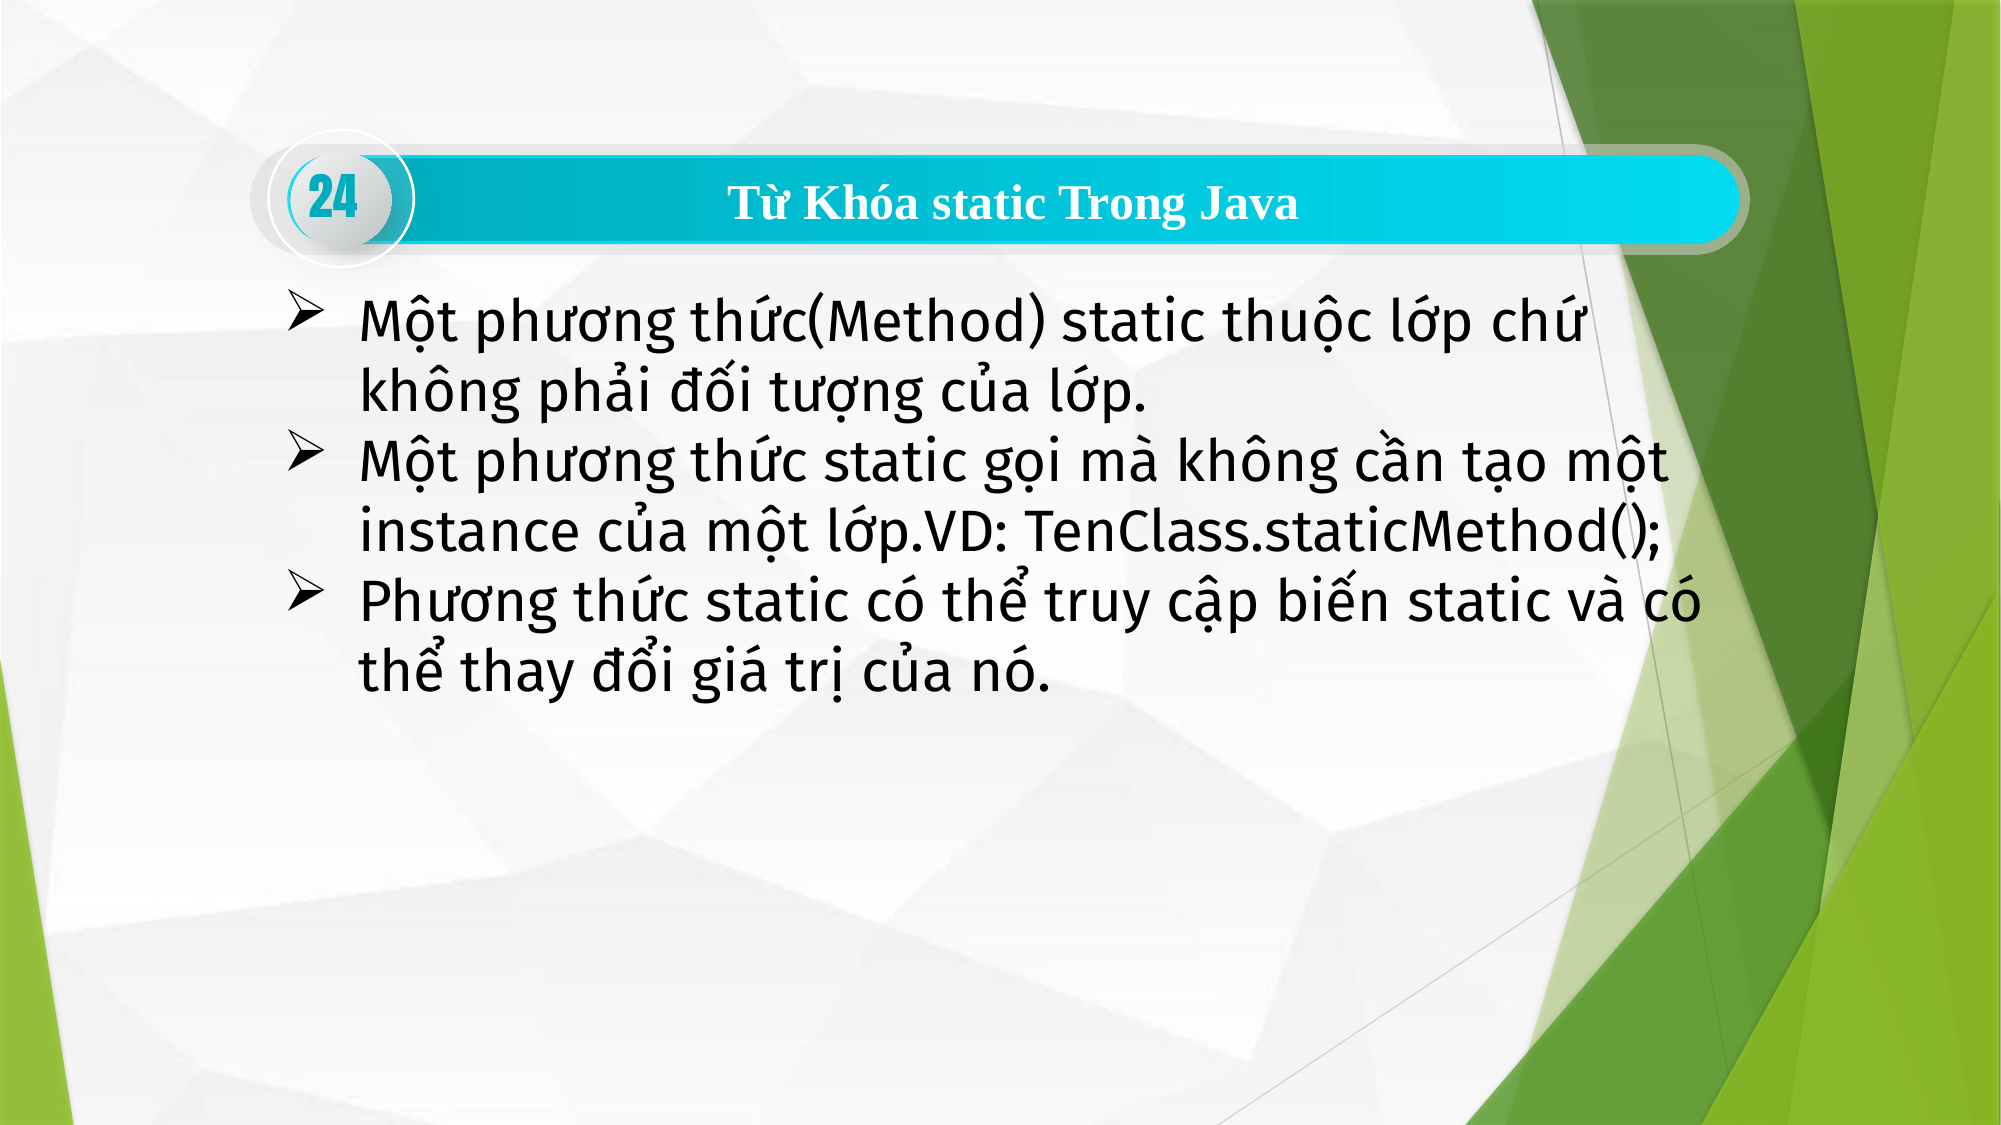

24

Từ Khóa static Trong Java
Một phương thức(Method) static thuộc lớp chứ không phải đối tượng của lớp.
Một phương thức static gọi mà không cần tạo một instance của một lớp.VD: TenClass.staticMethod();
Phương thức static có thể truy cập biến static và có thể thay đổi giá trị của nó.